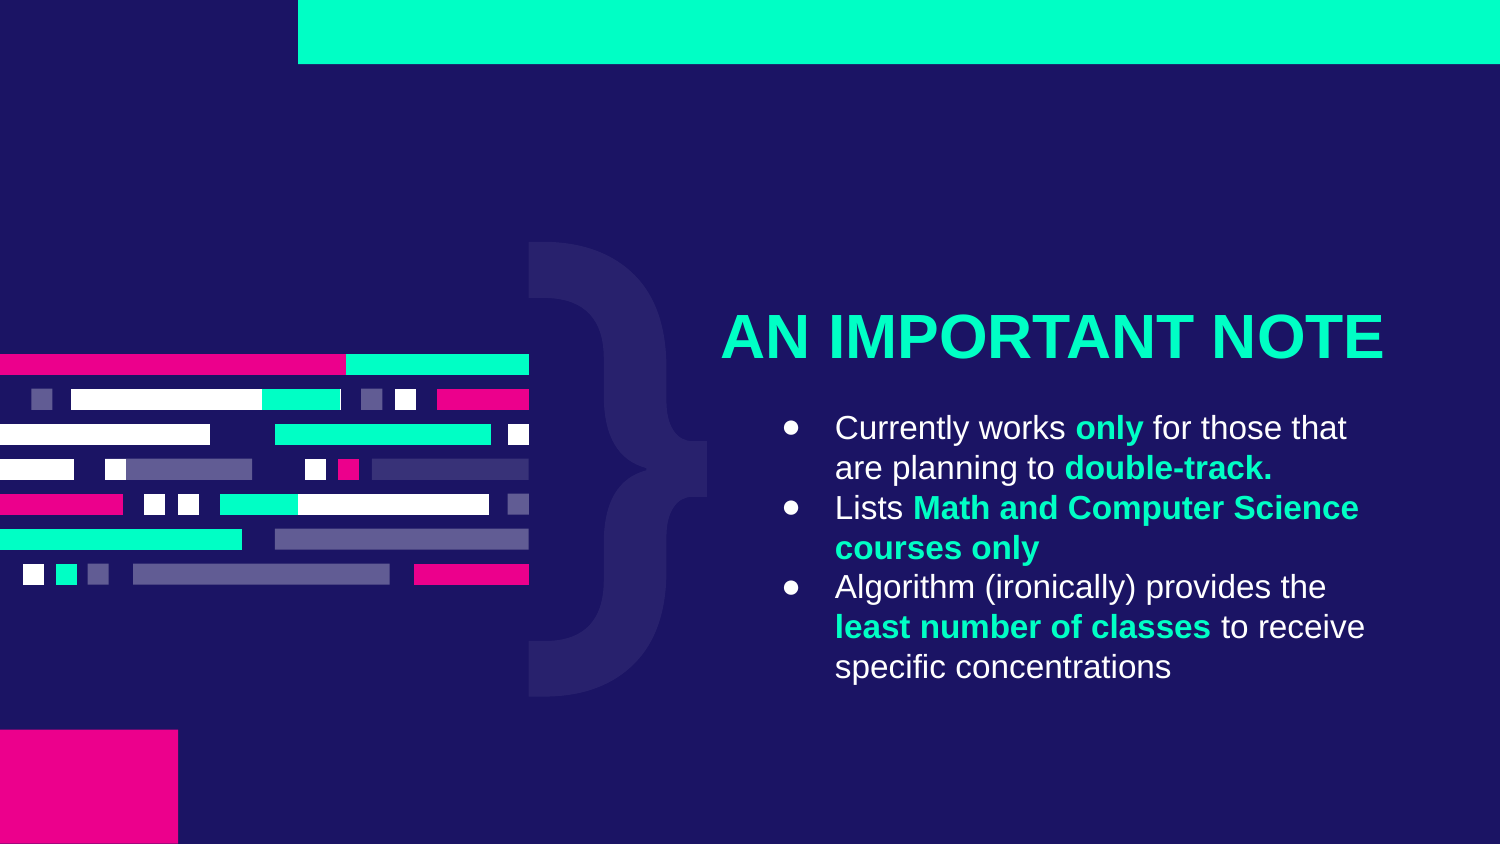

# AN IMPORTANT NOTE
Currently works only for those that are planning to double-track.
Lists Math and Computer Science courses only
Algorithm (ironically) provides the least number of classes to receive specific concentrations